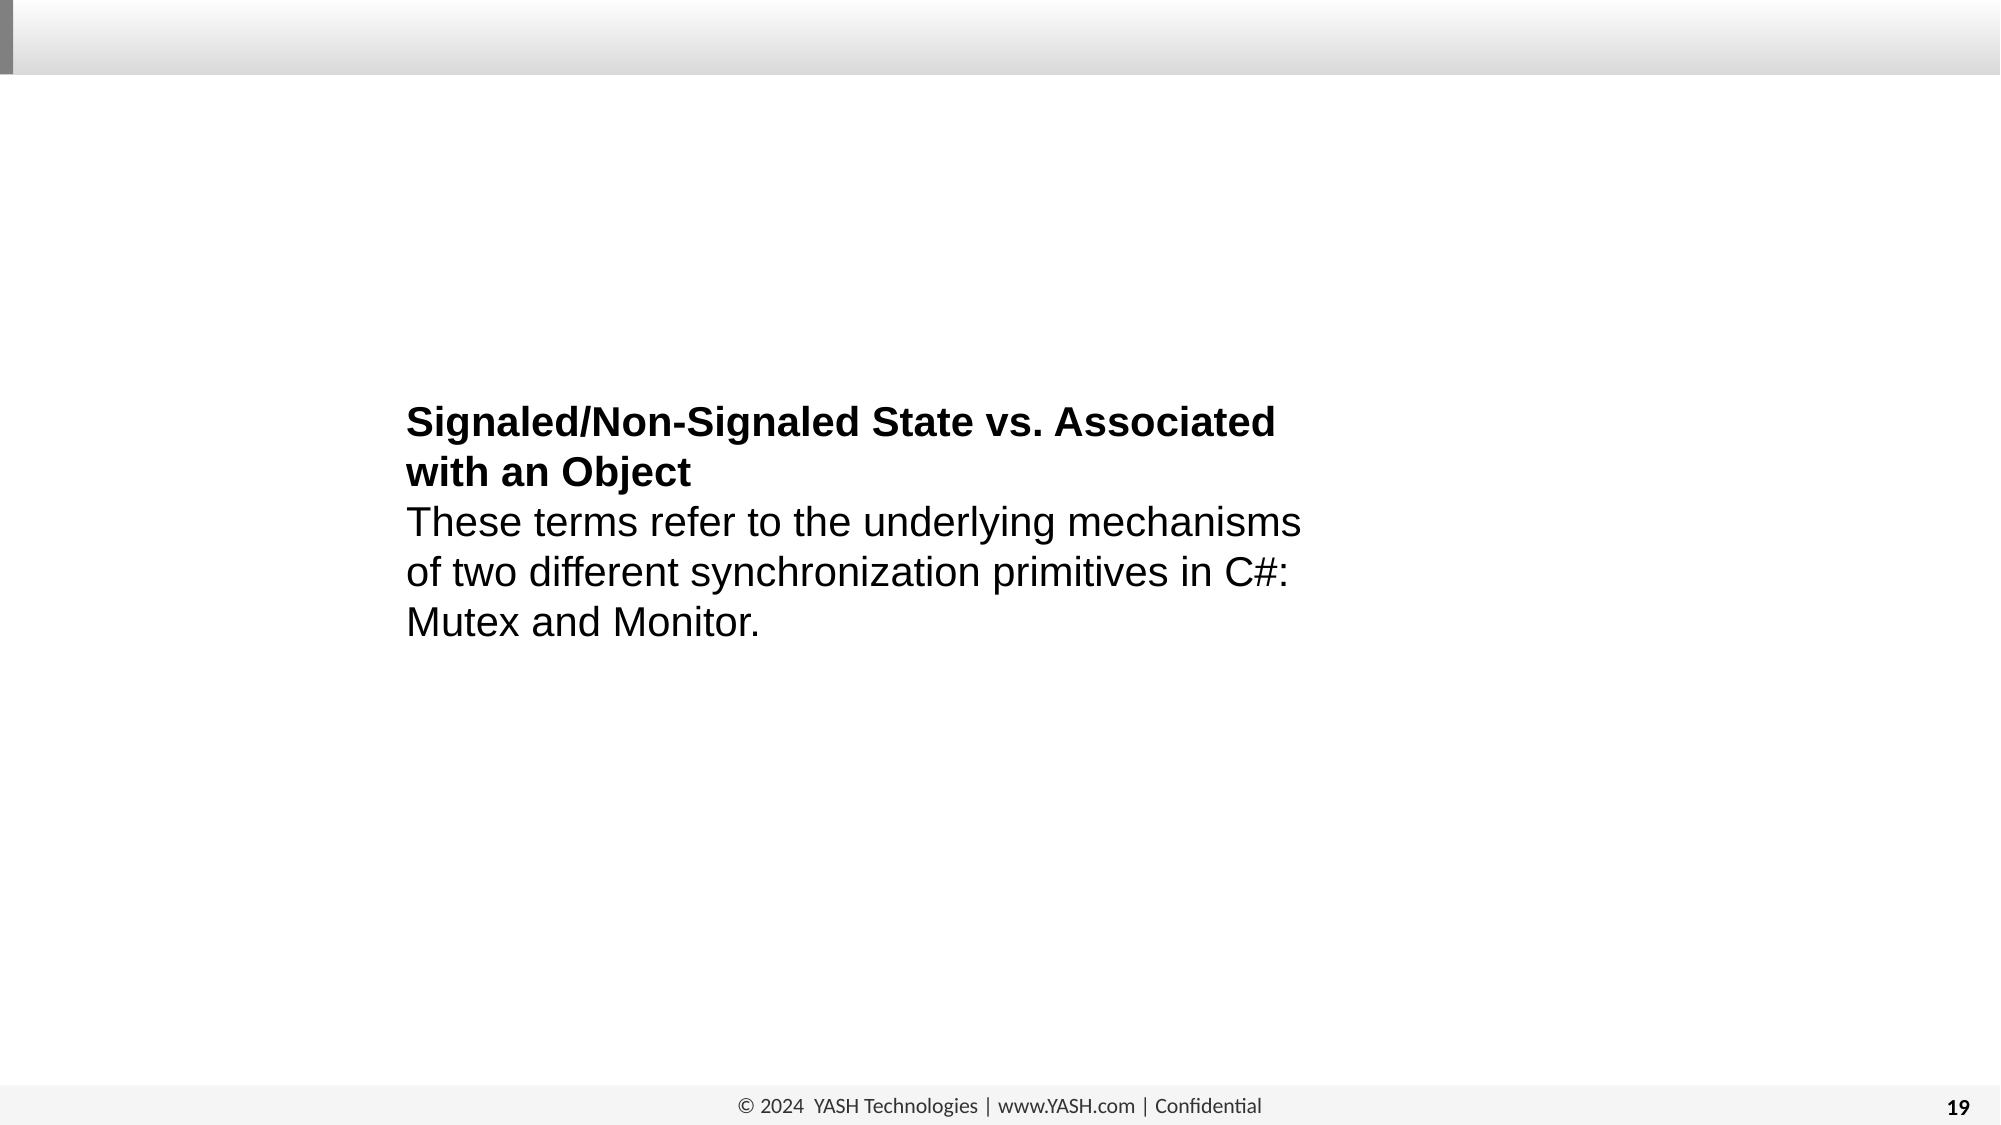

Signaled/Non-Signaled State vs. Associated with an Object
These terms refer to the underlying mechanisms of two different synchronization primitives in C#: Mutex and Monitor.